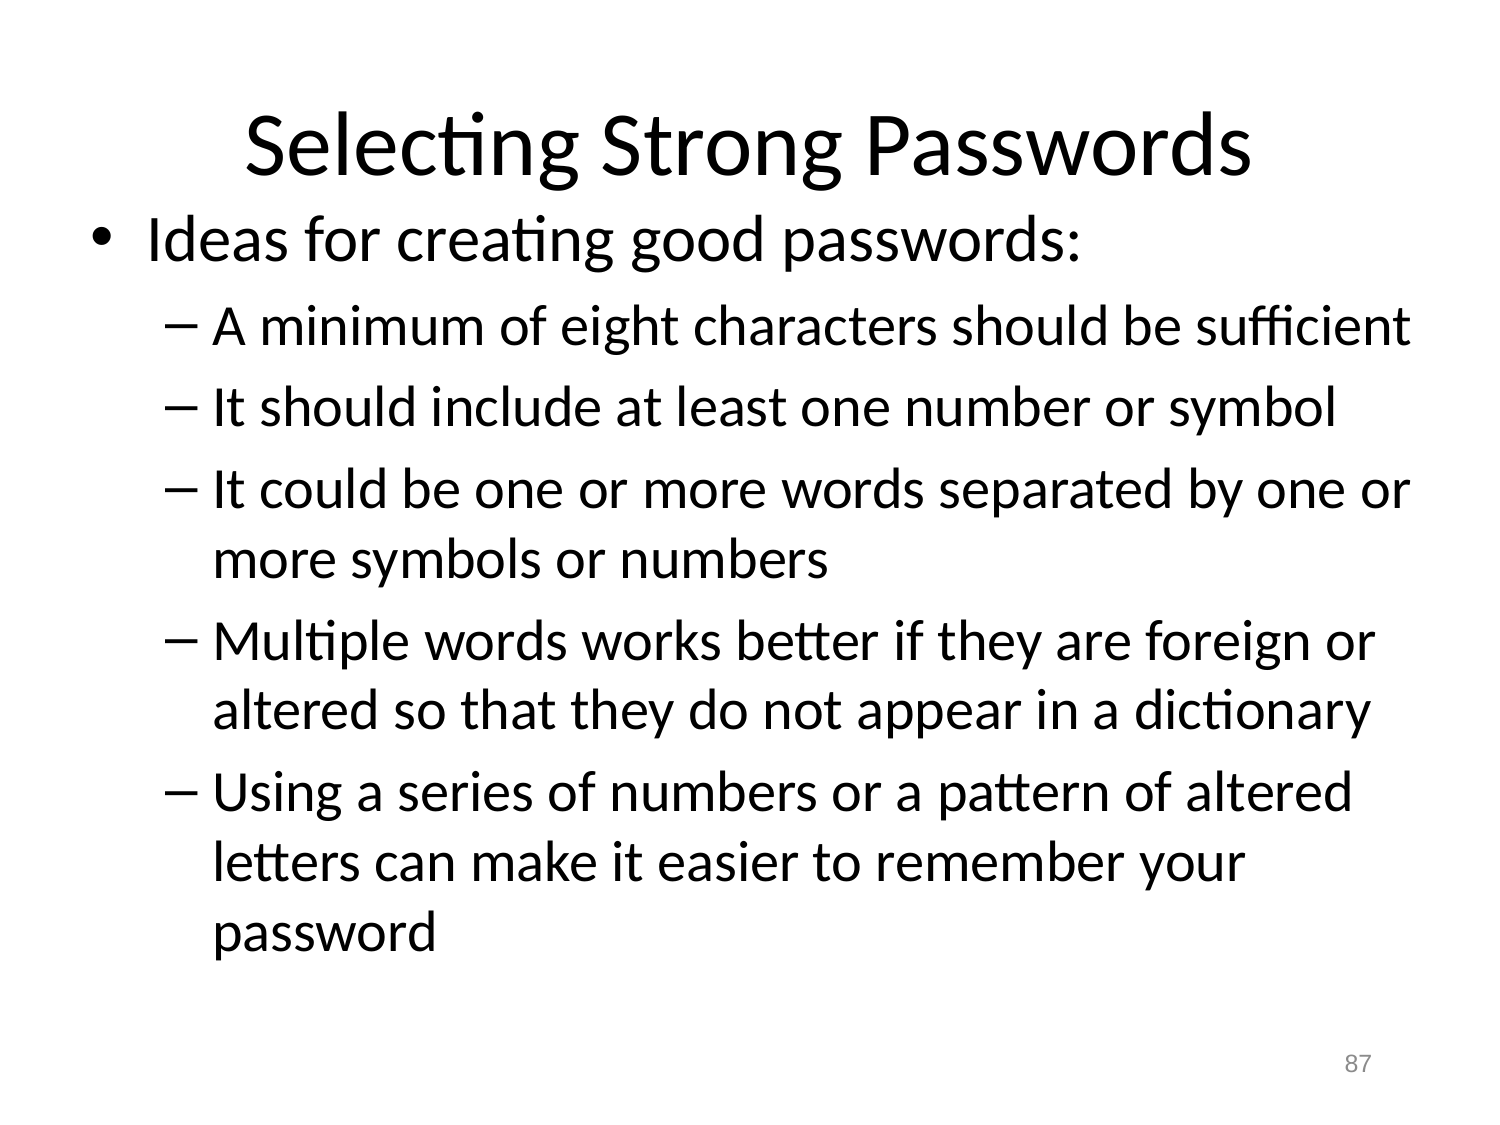

# Selecting Strong Passwords
Ideas for creating good passwords:
A minimum of eight characters should be sufficient
It should include at least one number or symbol
It could be one or more words separated by one or more symbols or numbers
Multiple words works better if they are foreign or altered so that they do not appear in a dictionary
Using a series of numbers or a pattern of altered letters can make it easier to remember your password
87